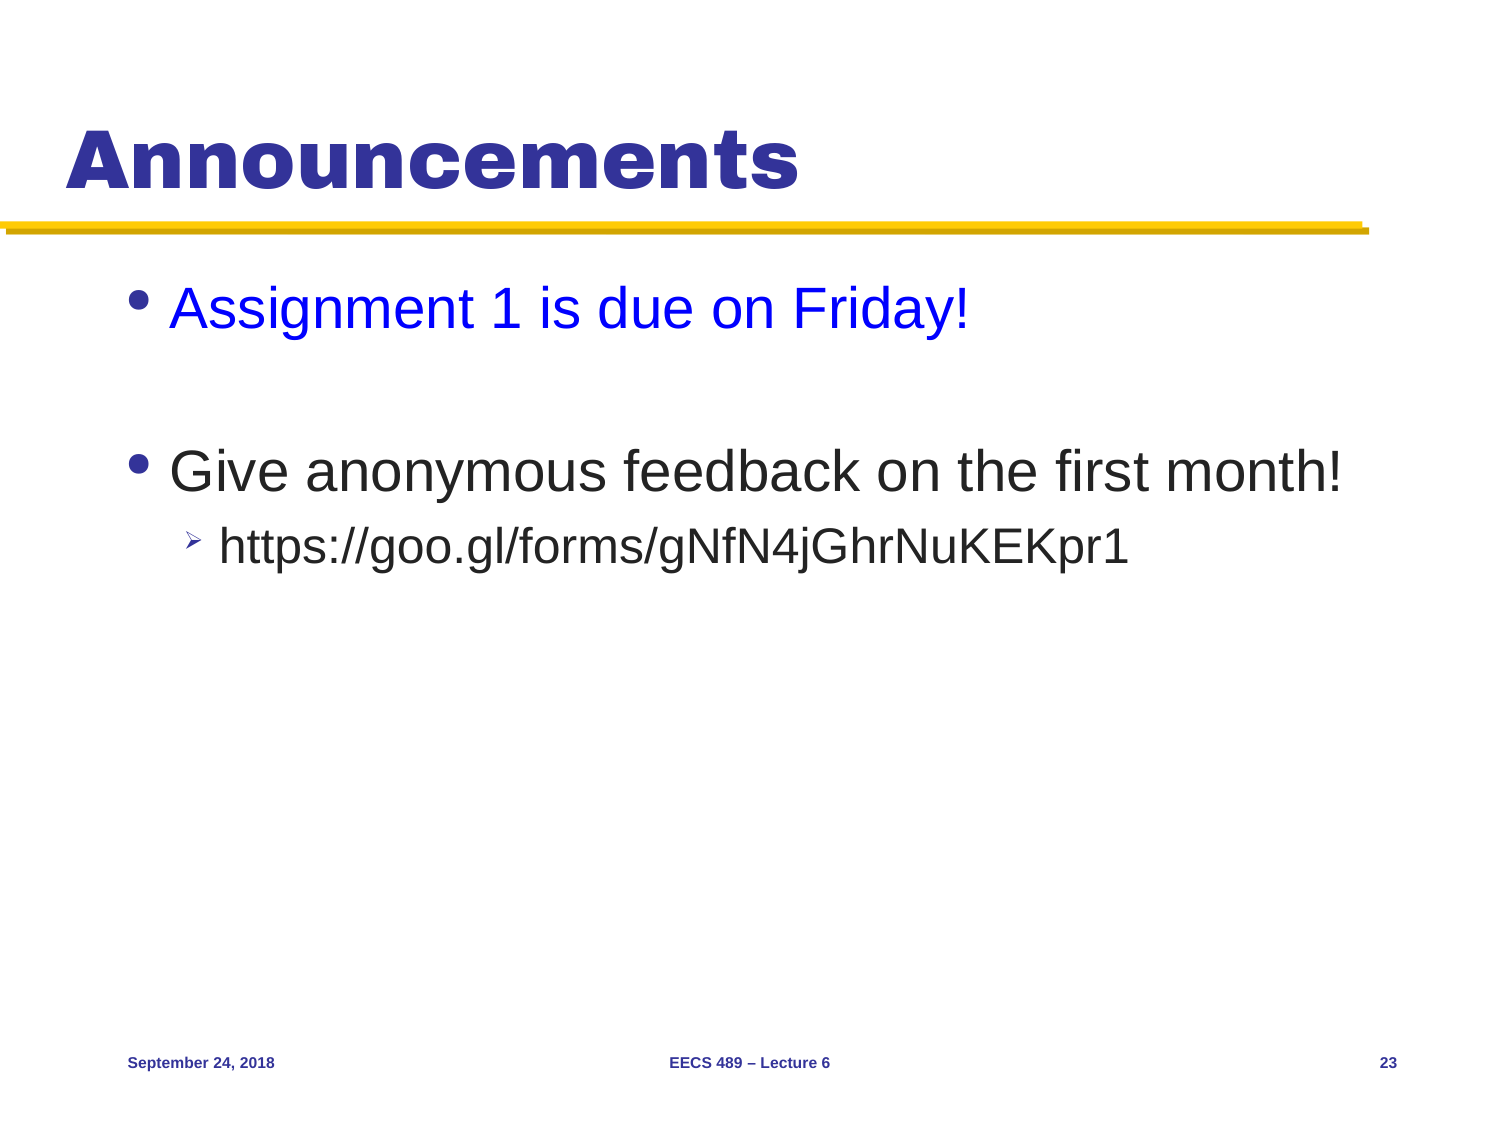

# Announcements
Assignment 1 is due on Friday!

Give anonymous feedback on the first month!
https://goo.gl/forms/gNfN4jGhrNuKEKpr1

September 24, 2018
EECS 489 – Lecture 6
23